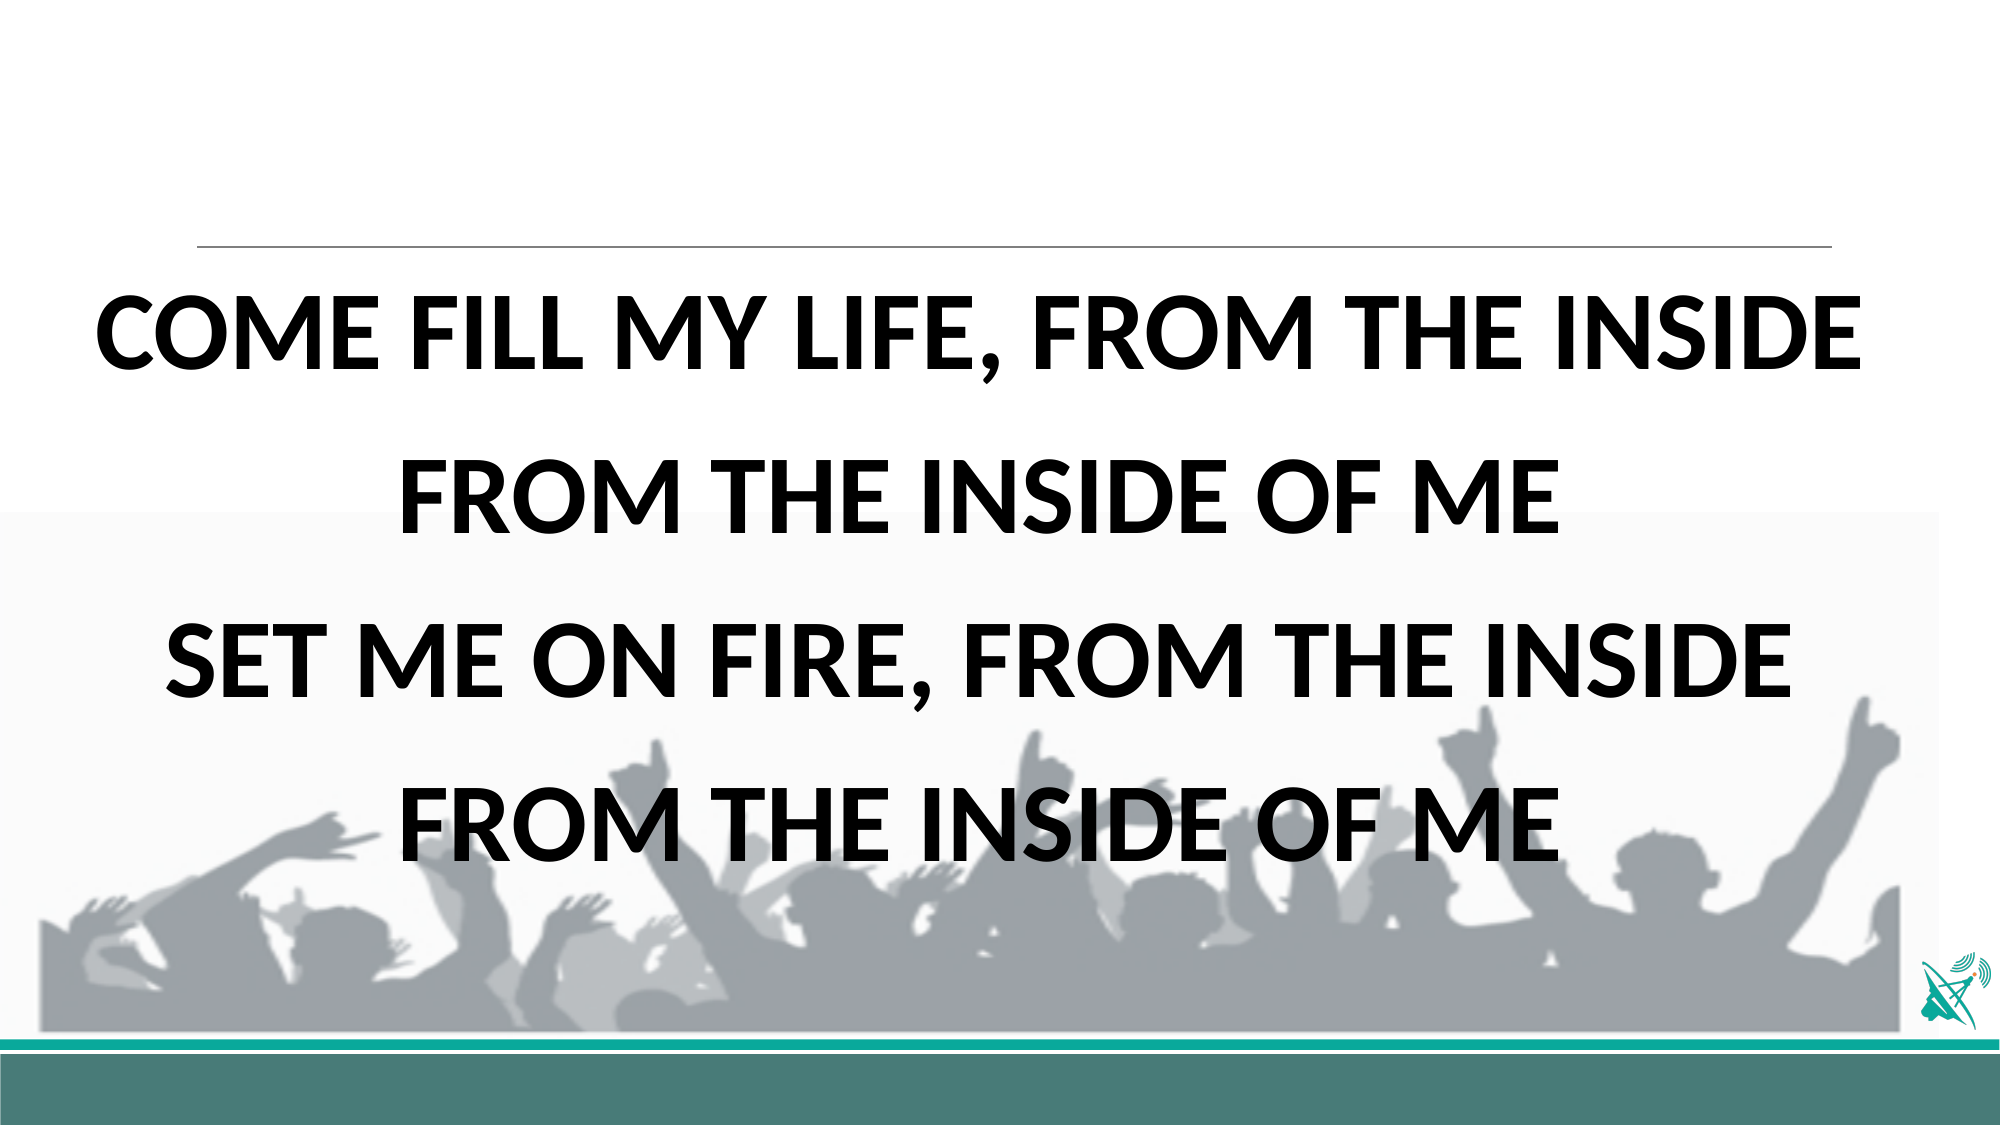

COME FILL MY LIFE, FROM THE INSIDE
FROM THE INSIDE OF ME
SET ME ON FIRE, FROM THE INSIDE
FROM THE INSIDE OF ME